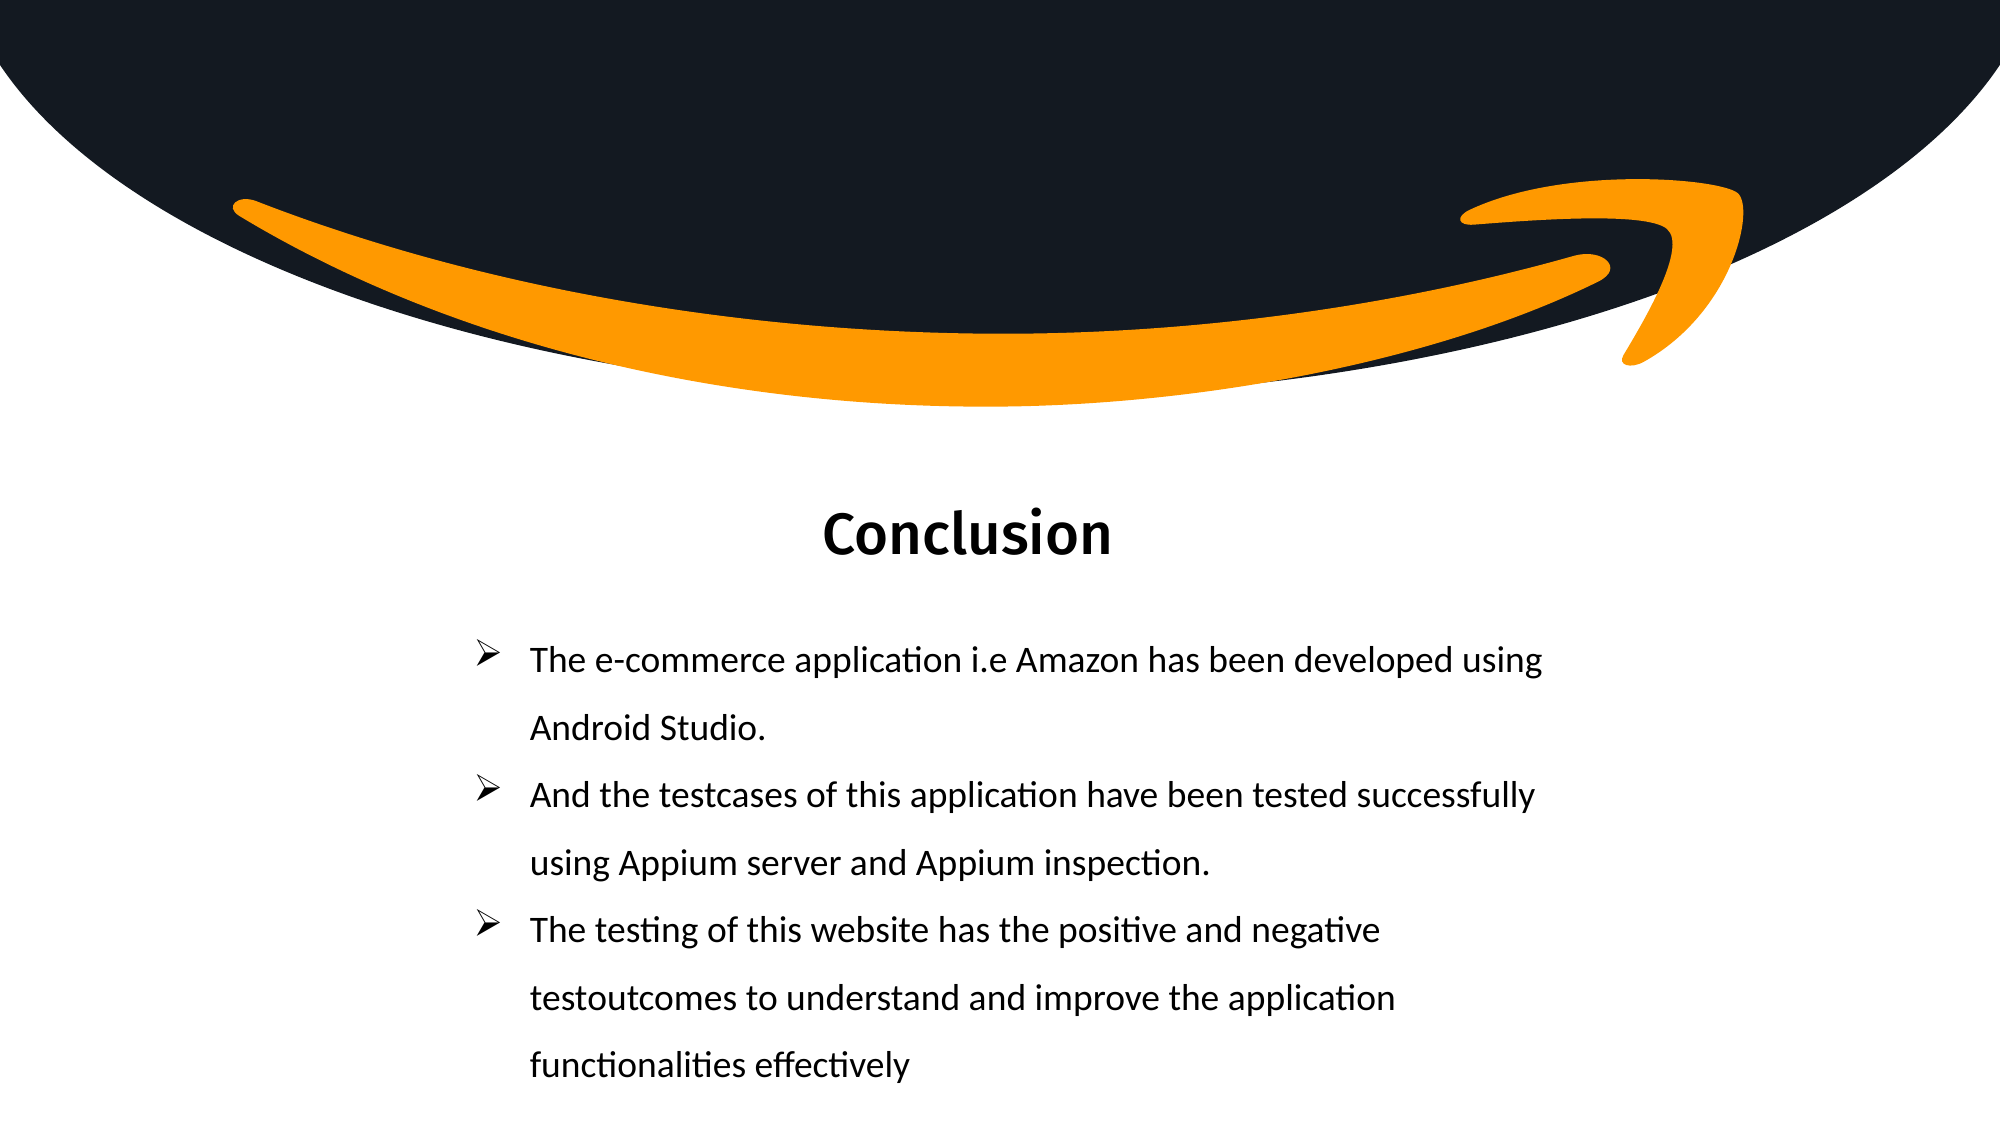

Conclusion
The e-commerce application i.e Amazon has been developed using Android Studio.
And the testcases of this application have been tested successfully using Appium server and Appium inspection.
The testing of this website has the positive and negative testoutcomes to understand and improve the application functionalities effectively